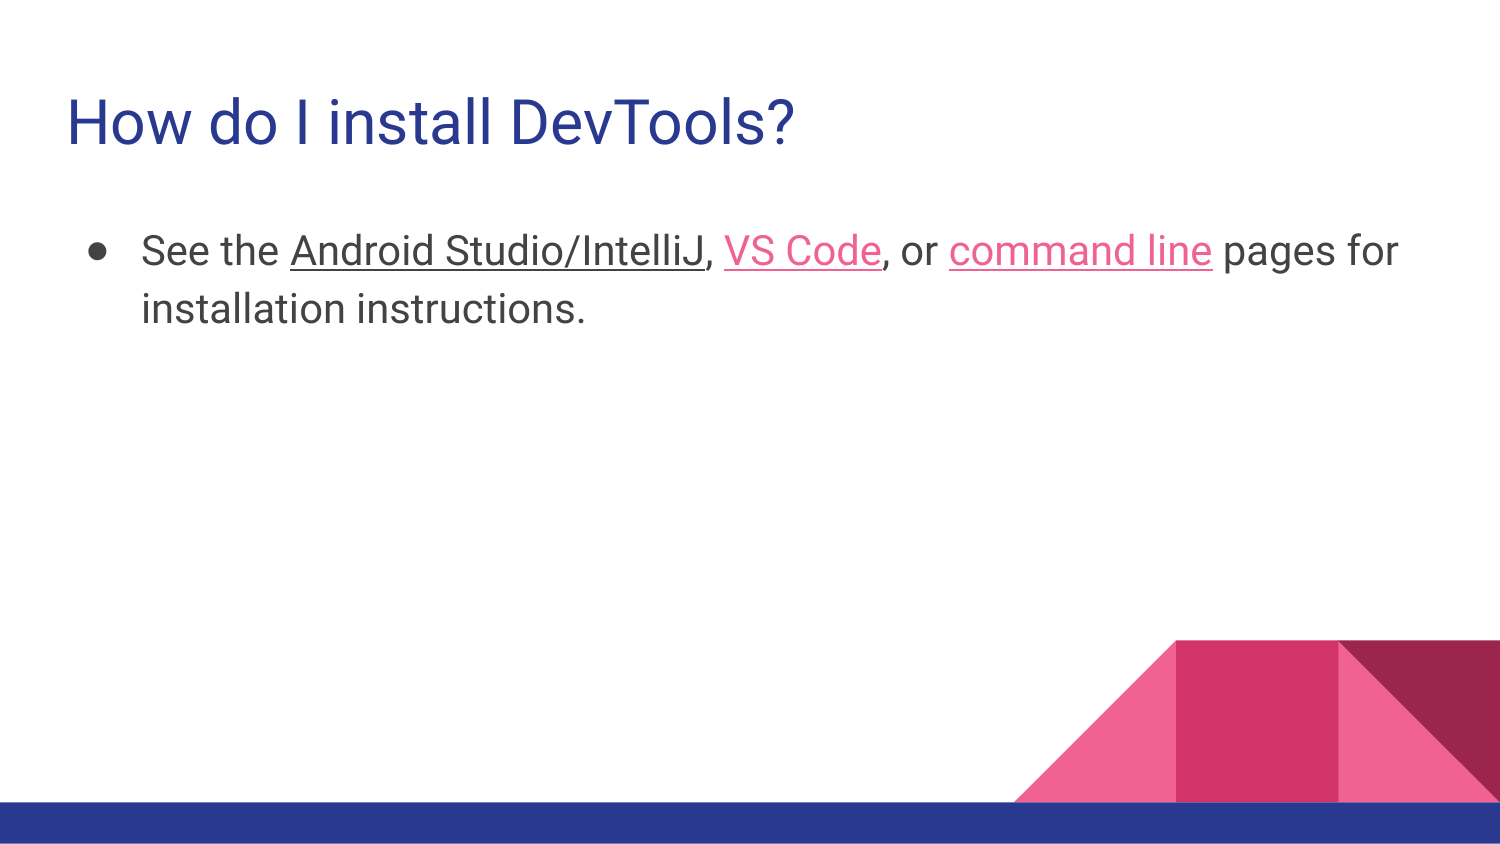

# How do I install DevTools?
See the Android Studio/IntelliJ, VS Code, or command line pages for installation instructions.